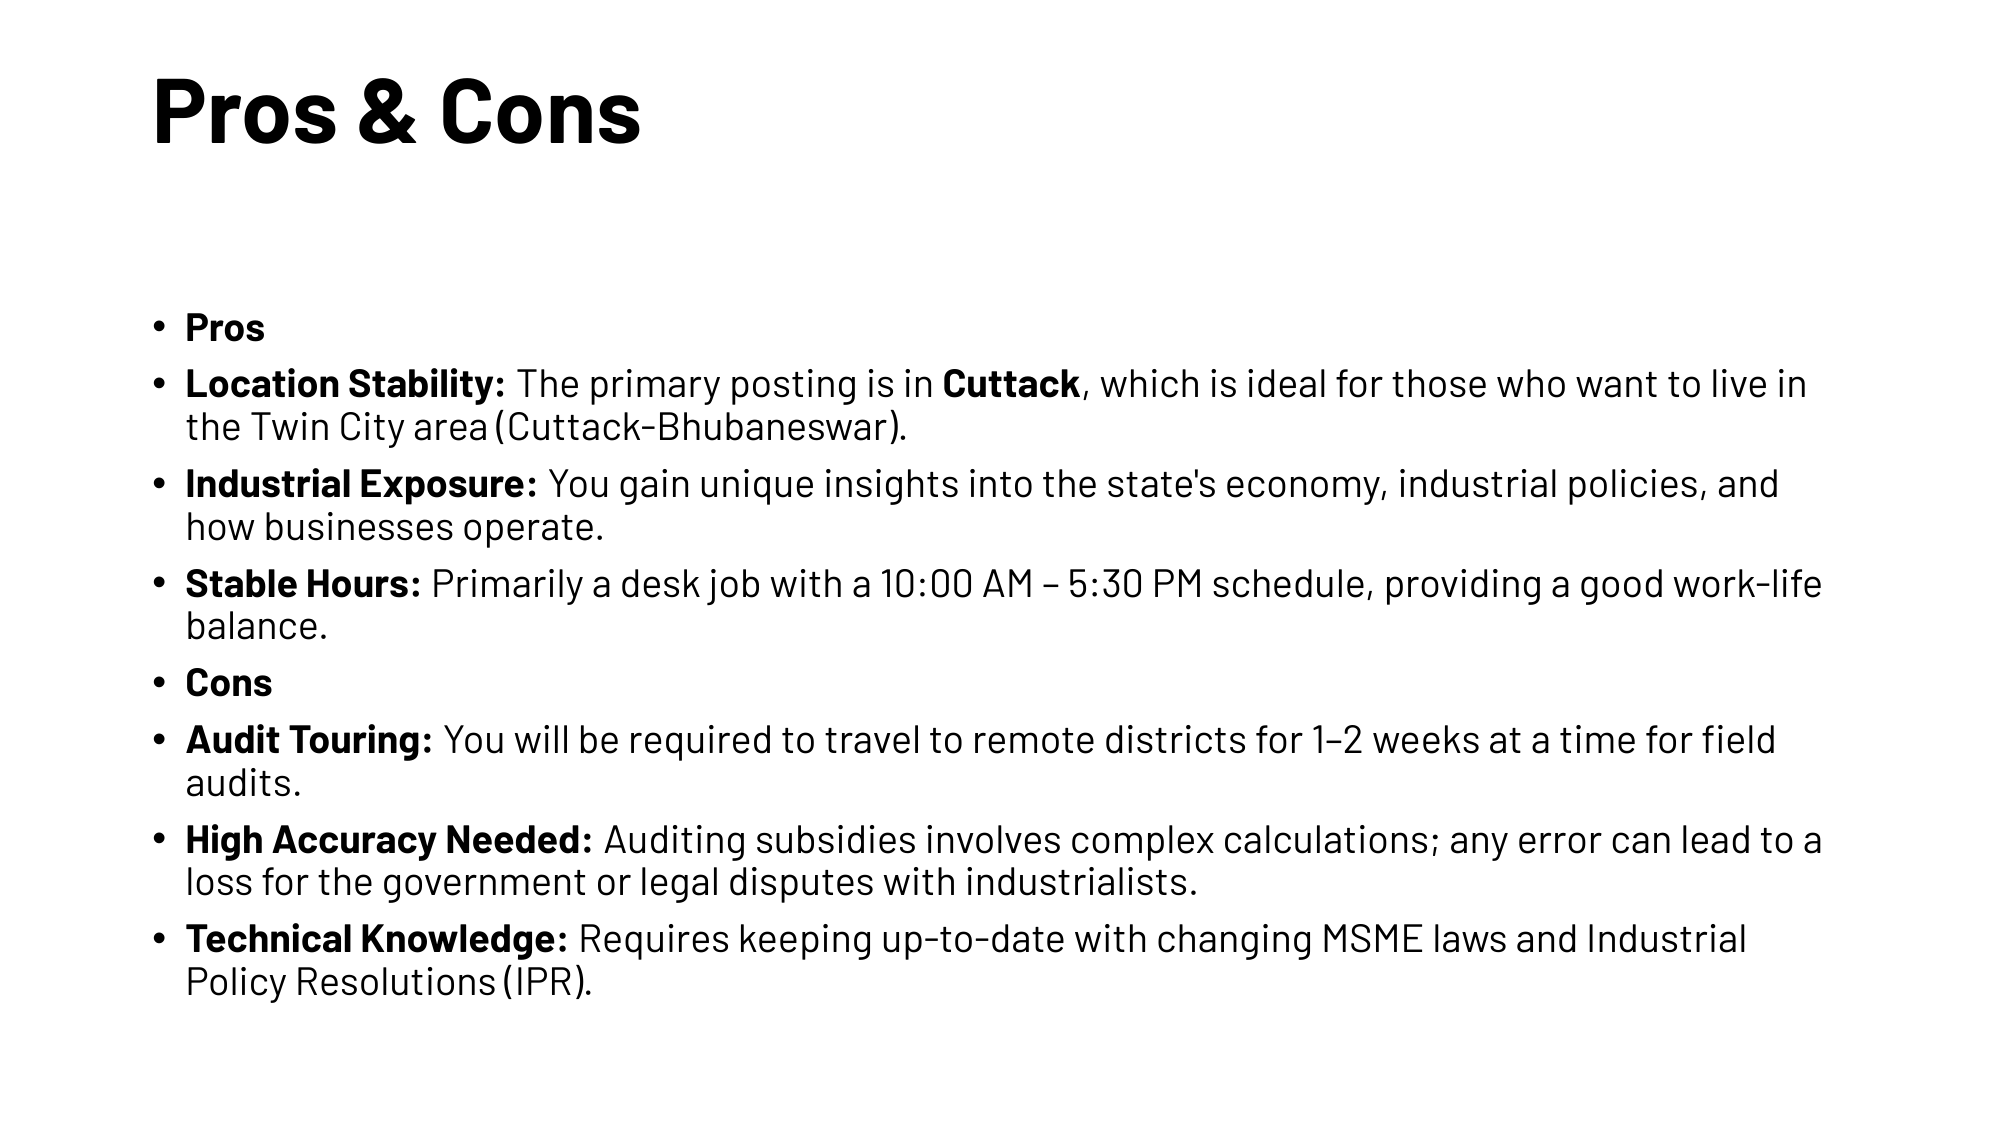

# Pros & Cons
Pros
Location Stability: The primary posting is in Cuttack, which is ideal for those who want to live in the Twin City area (Cuttack-Bhubaneswar).
Industrial Exposure: You gain unique insights into the state's economy, industrial policies, and how businesses operate.
Stable Hours: Primarily a desk job with a 10:00 AM – 5:30 PM schedule, providing a good work-life balance.
Cons
Audit Touring: You will be required to travel to remote districts for 1–2 weeks at a time for field audits.
High Accuracy Needed: Auditing subsidies involves complex calculations; any error can lead to a loss for the government or legal disputes with industrialists.
Technical Knowledge: Requires keeping up-to-date with changing MSME laws and Industrial Policy Resolutions (IPR).